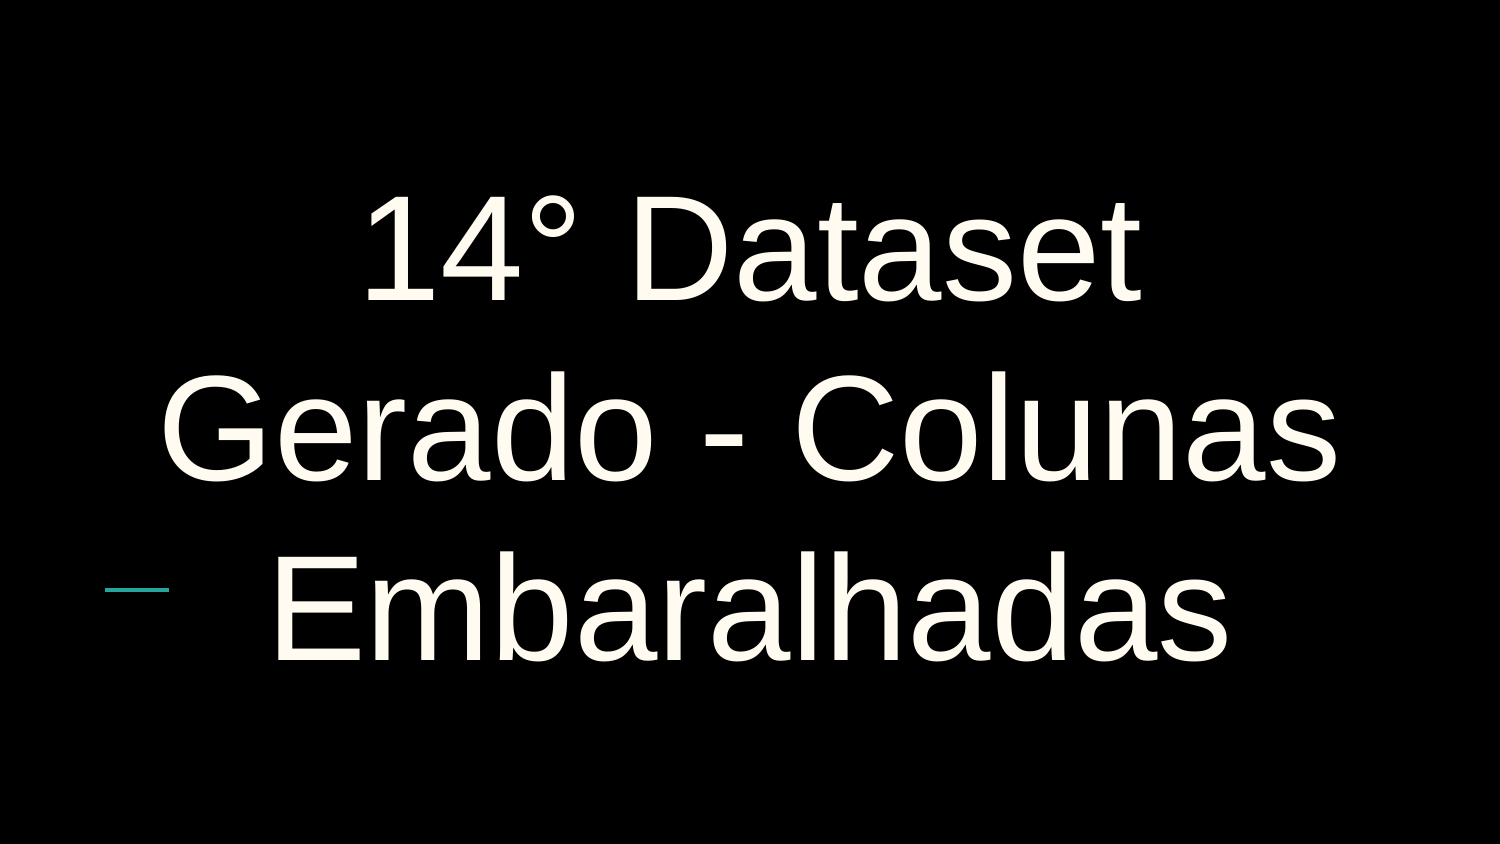

# 14° Dataset Gerado - Colunas Embaralhadas